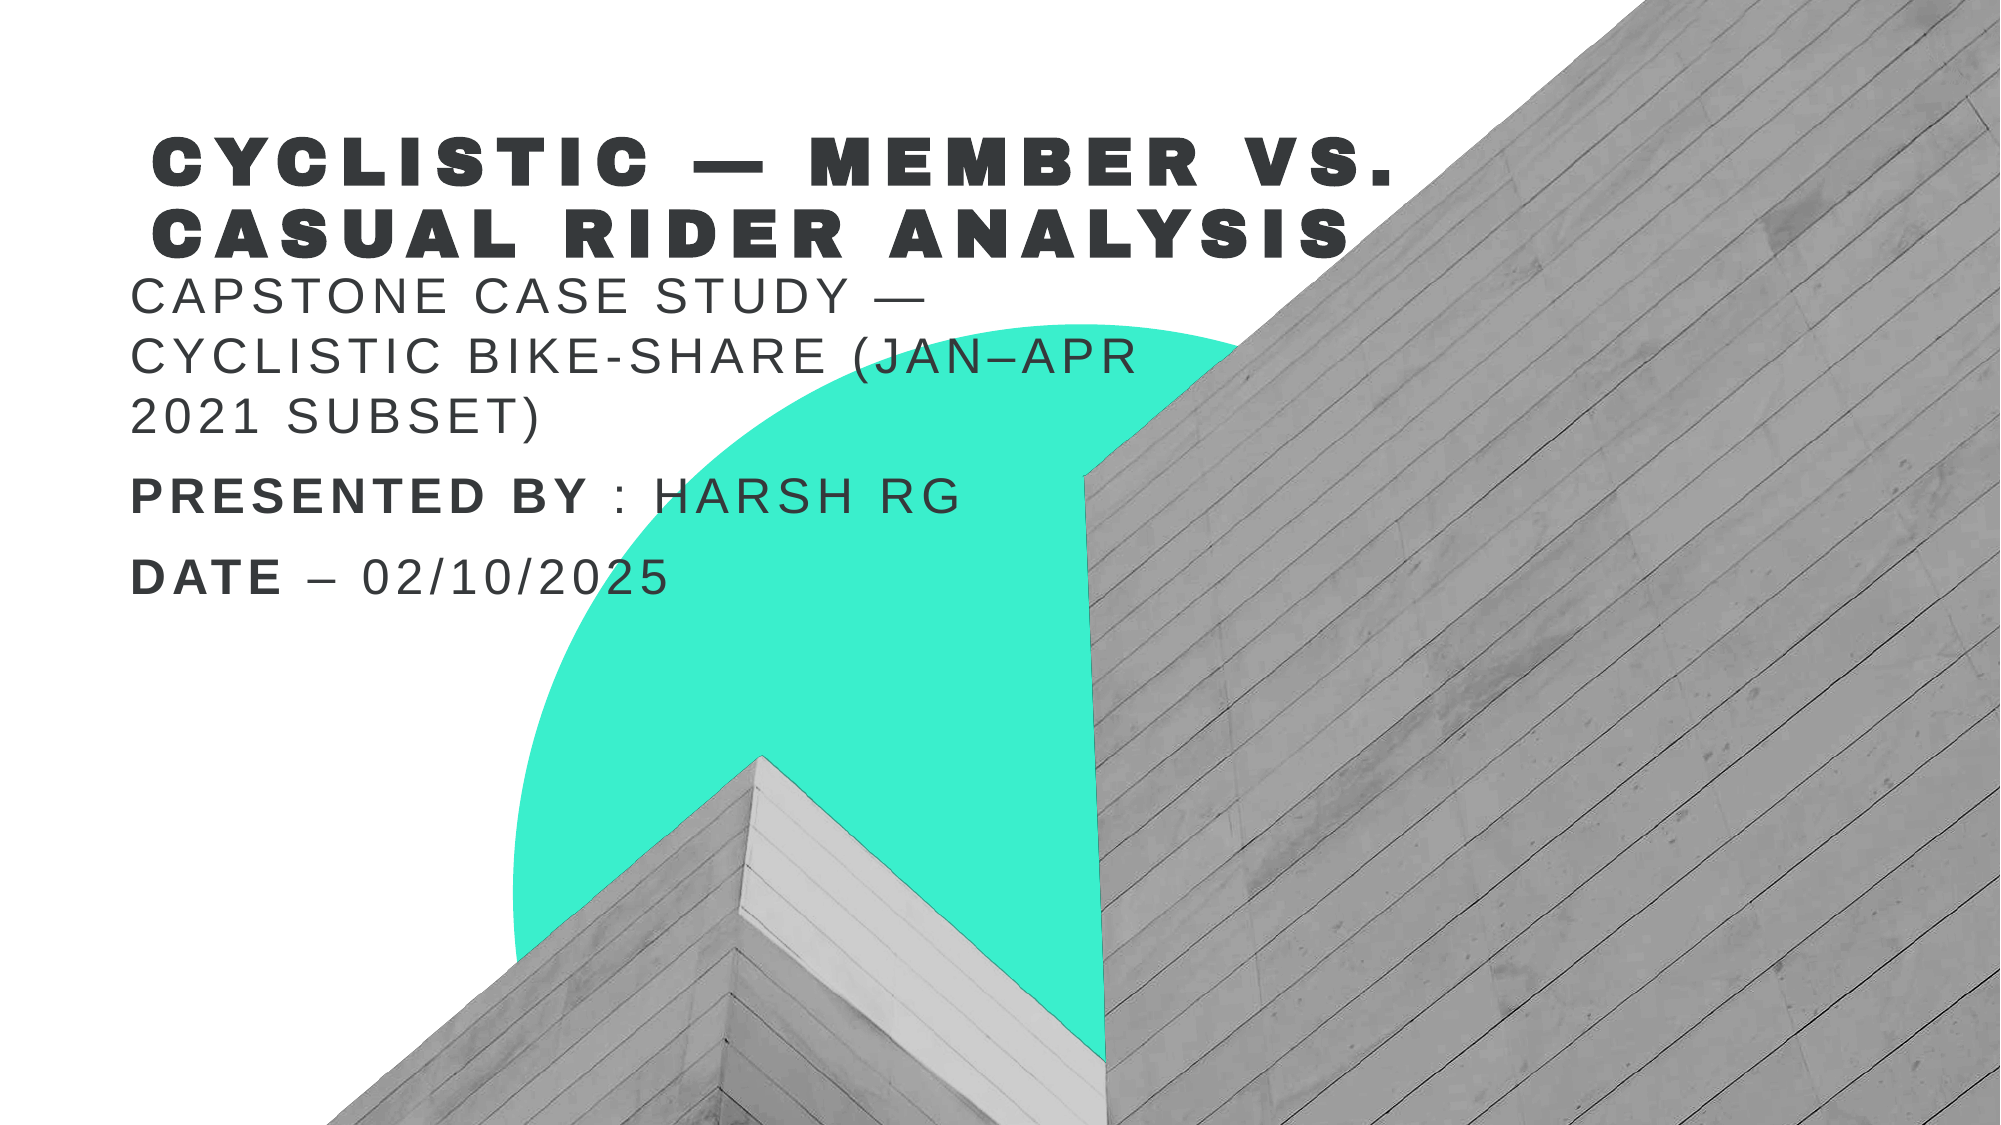

# Cyclistic — Member vs. Casual Rider Analysis
Capstone case study — Cyclistic bike-share (Jan–Apr 2021 subset)
Presented By : Harsh RG
Date – 02/10/2025